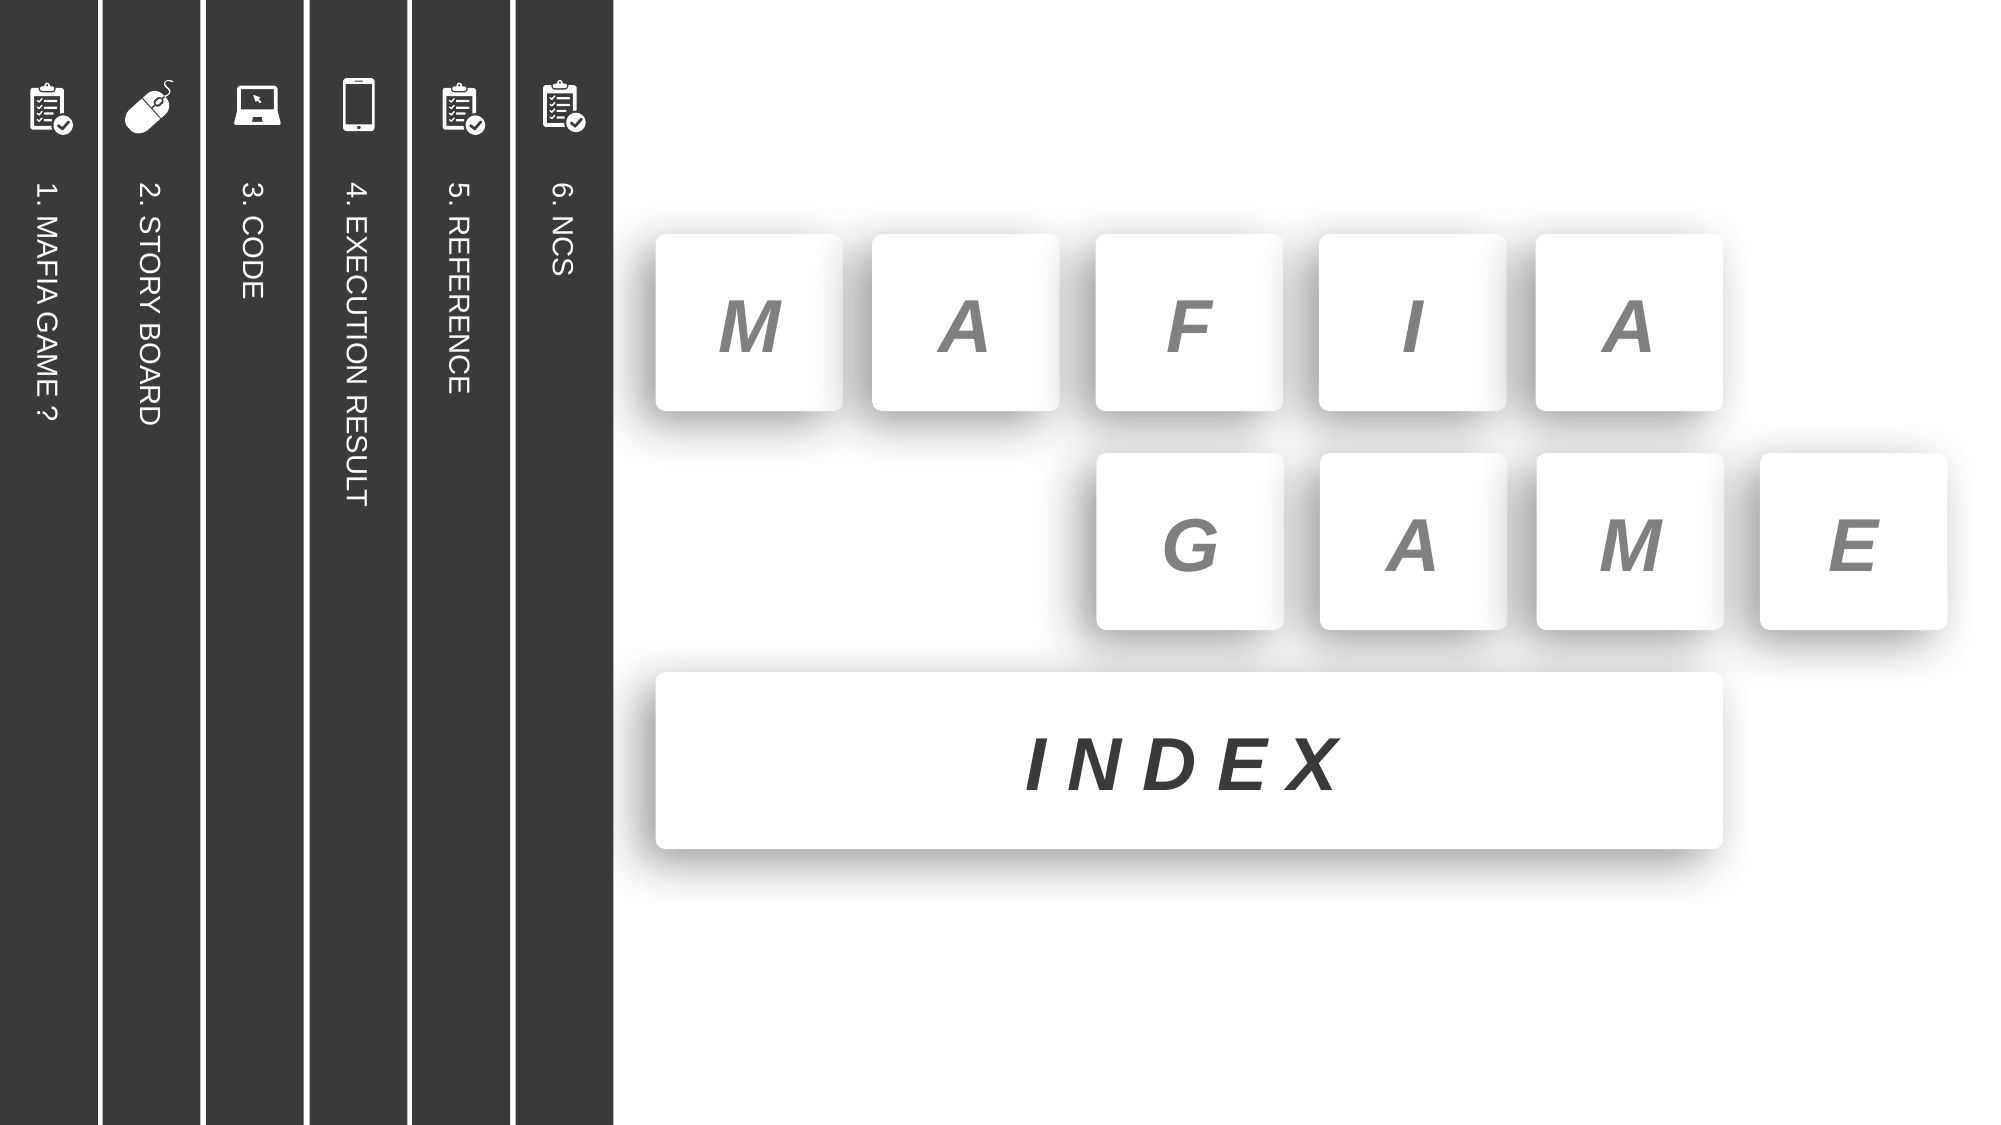

M
A
F
I
A
G
A
M
E
1. MAFIA GAME ?
2. STORY BOARD
3. CODE
4. EXECUTION RESULT
5. REFERENCE
6. NCS
I N D E X